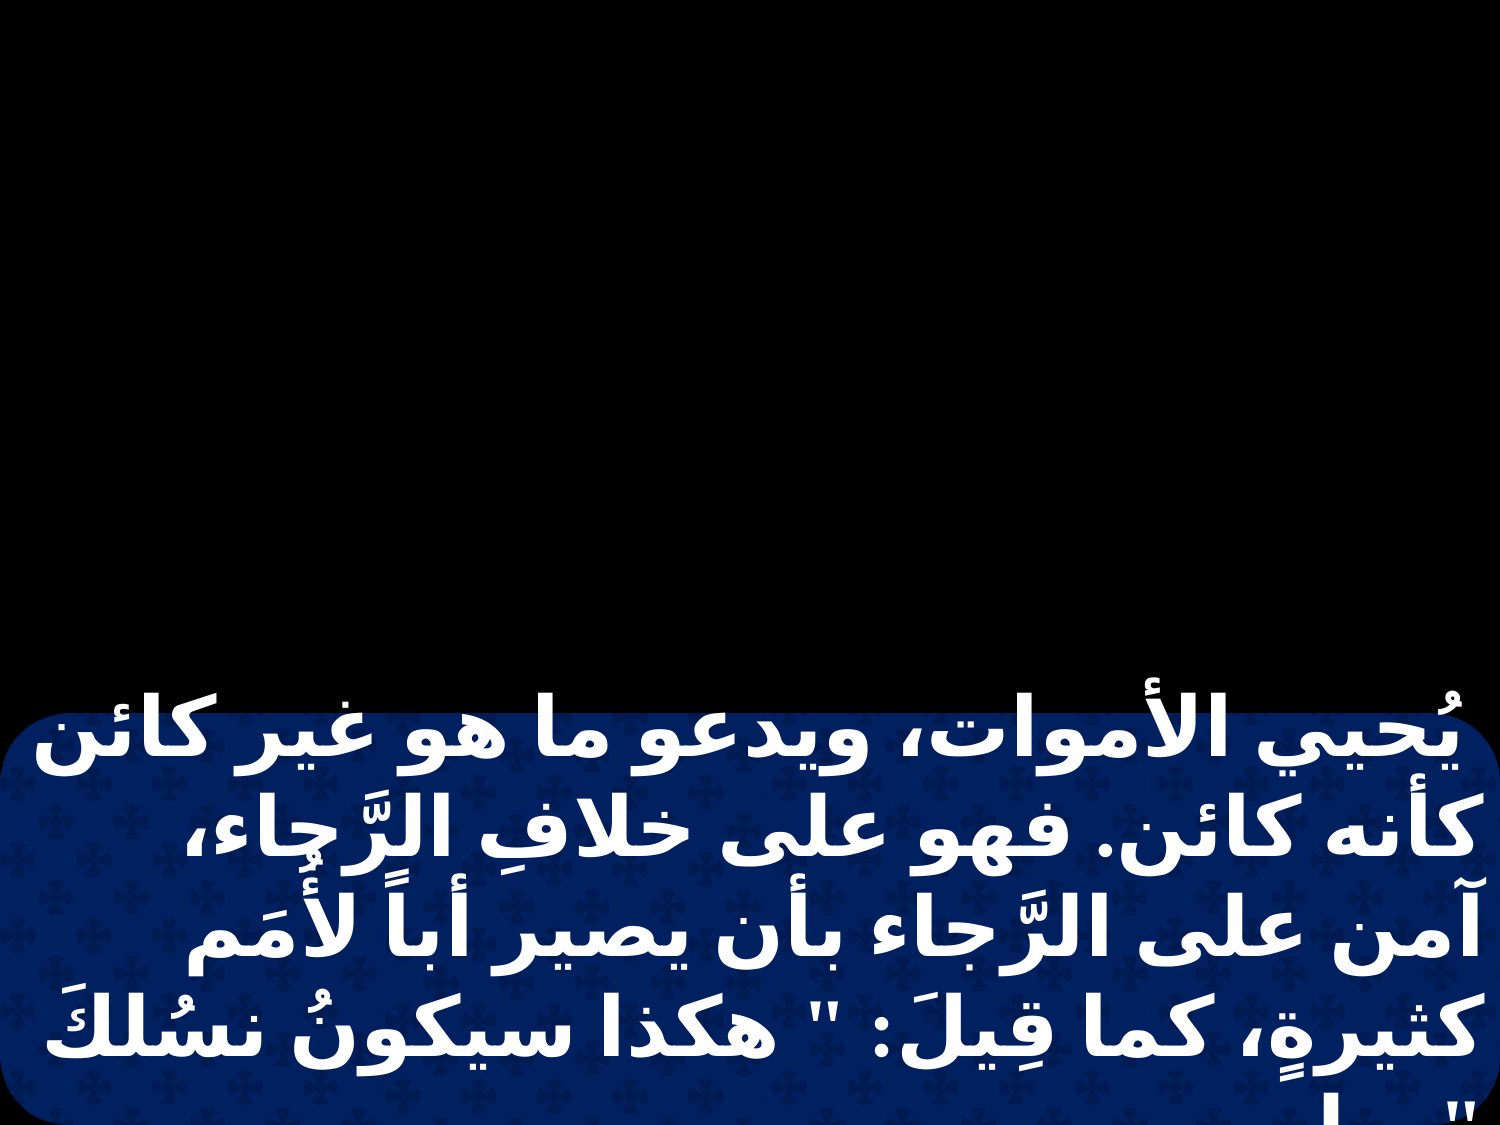

يُحيي الأموات، ويدعو ما هو غير كائن كأنه كائن. فهو على خلافِ الرَّجاء، آمن على الرَّجاء بأن يصير أباً لأُمَم كثيرةٍ، كما قِيلَ: " هكذا سيكونُ نسُلكَ ". ولم